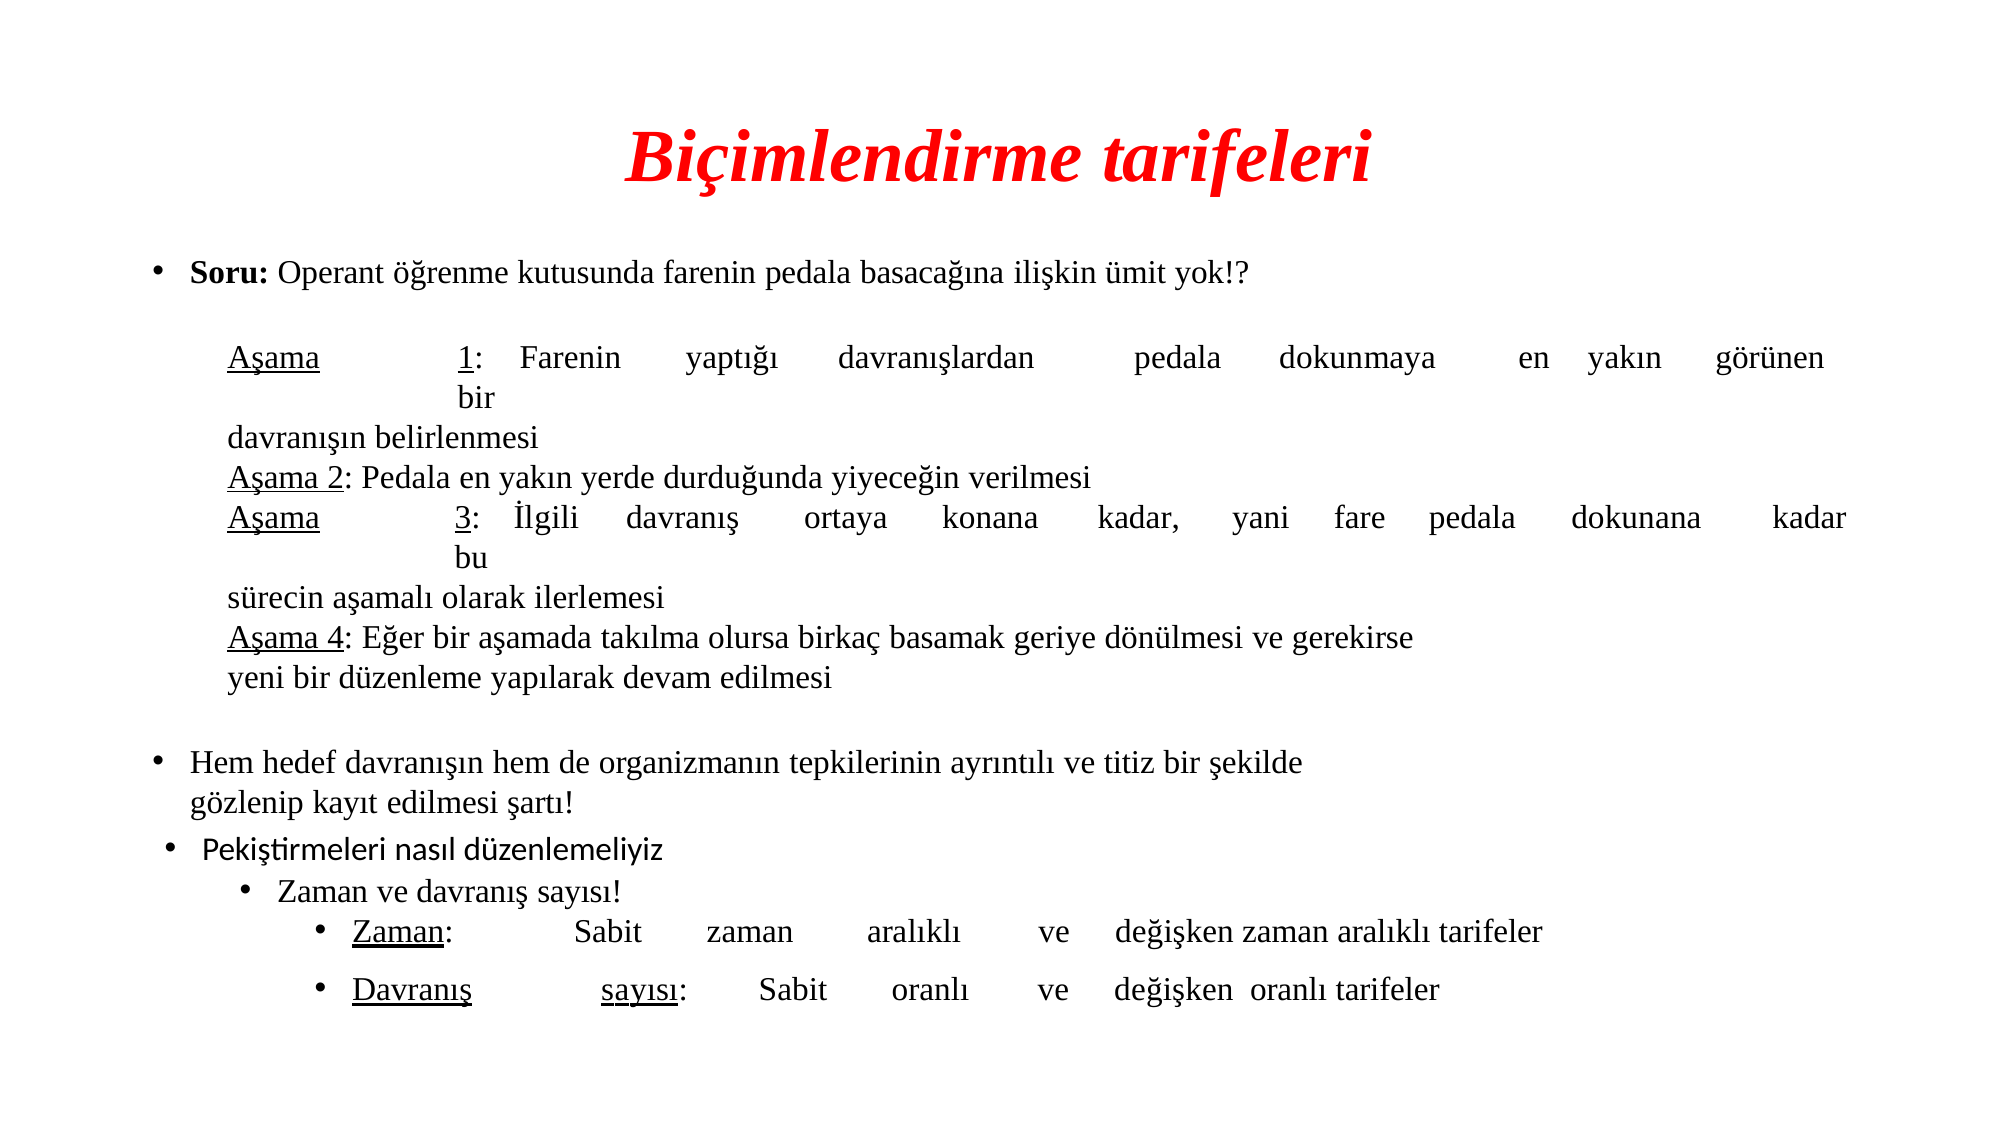

# Biçimlendirme tarifeleri
Soru: Operant öğrenme kutusunda farenin pedala basacağına ilişkin ümit yok!?

Aşama	1:	Farenin	yaptığı	davranışlardan	pedala	dokunmaya	en	yakın	görünen	bir
davranışın belirlenmesi
Aşama 2: Pedala en yakın yerde durduğunda yiyeceğin verilmesi
Aşama	3:	İlgili	davranış	ortaya	konana	kadar,	yani	fare	pedala	dokunana	kadar	bu
sürecin aşamalı olarak ilerlemesi
Aşama 4: Eğer bir aşamada takılma olursa birkaç basamak geriye dönülmesi ve gerekirse
yeni bir düzenleme yapılarak devam edilmesi

Hem hedef davranışın hem de organizmanın tepkilerinin ayrıntılı ve titiz bir şekilde
gözlenip kayıt edilmesi şartı!
Pekiştirmeleri nasıl düzenlemeliyiz
Zaman ve davranış sayısı!
Zaman:	Sabit	zaman	aralıklı	ve	değişken zaman aralıklı tarifeler
Davranış	sayısı:	Sabit	oranlı	ve	değişken  oranlı tarifeler